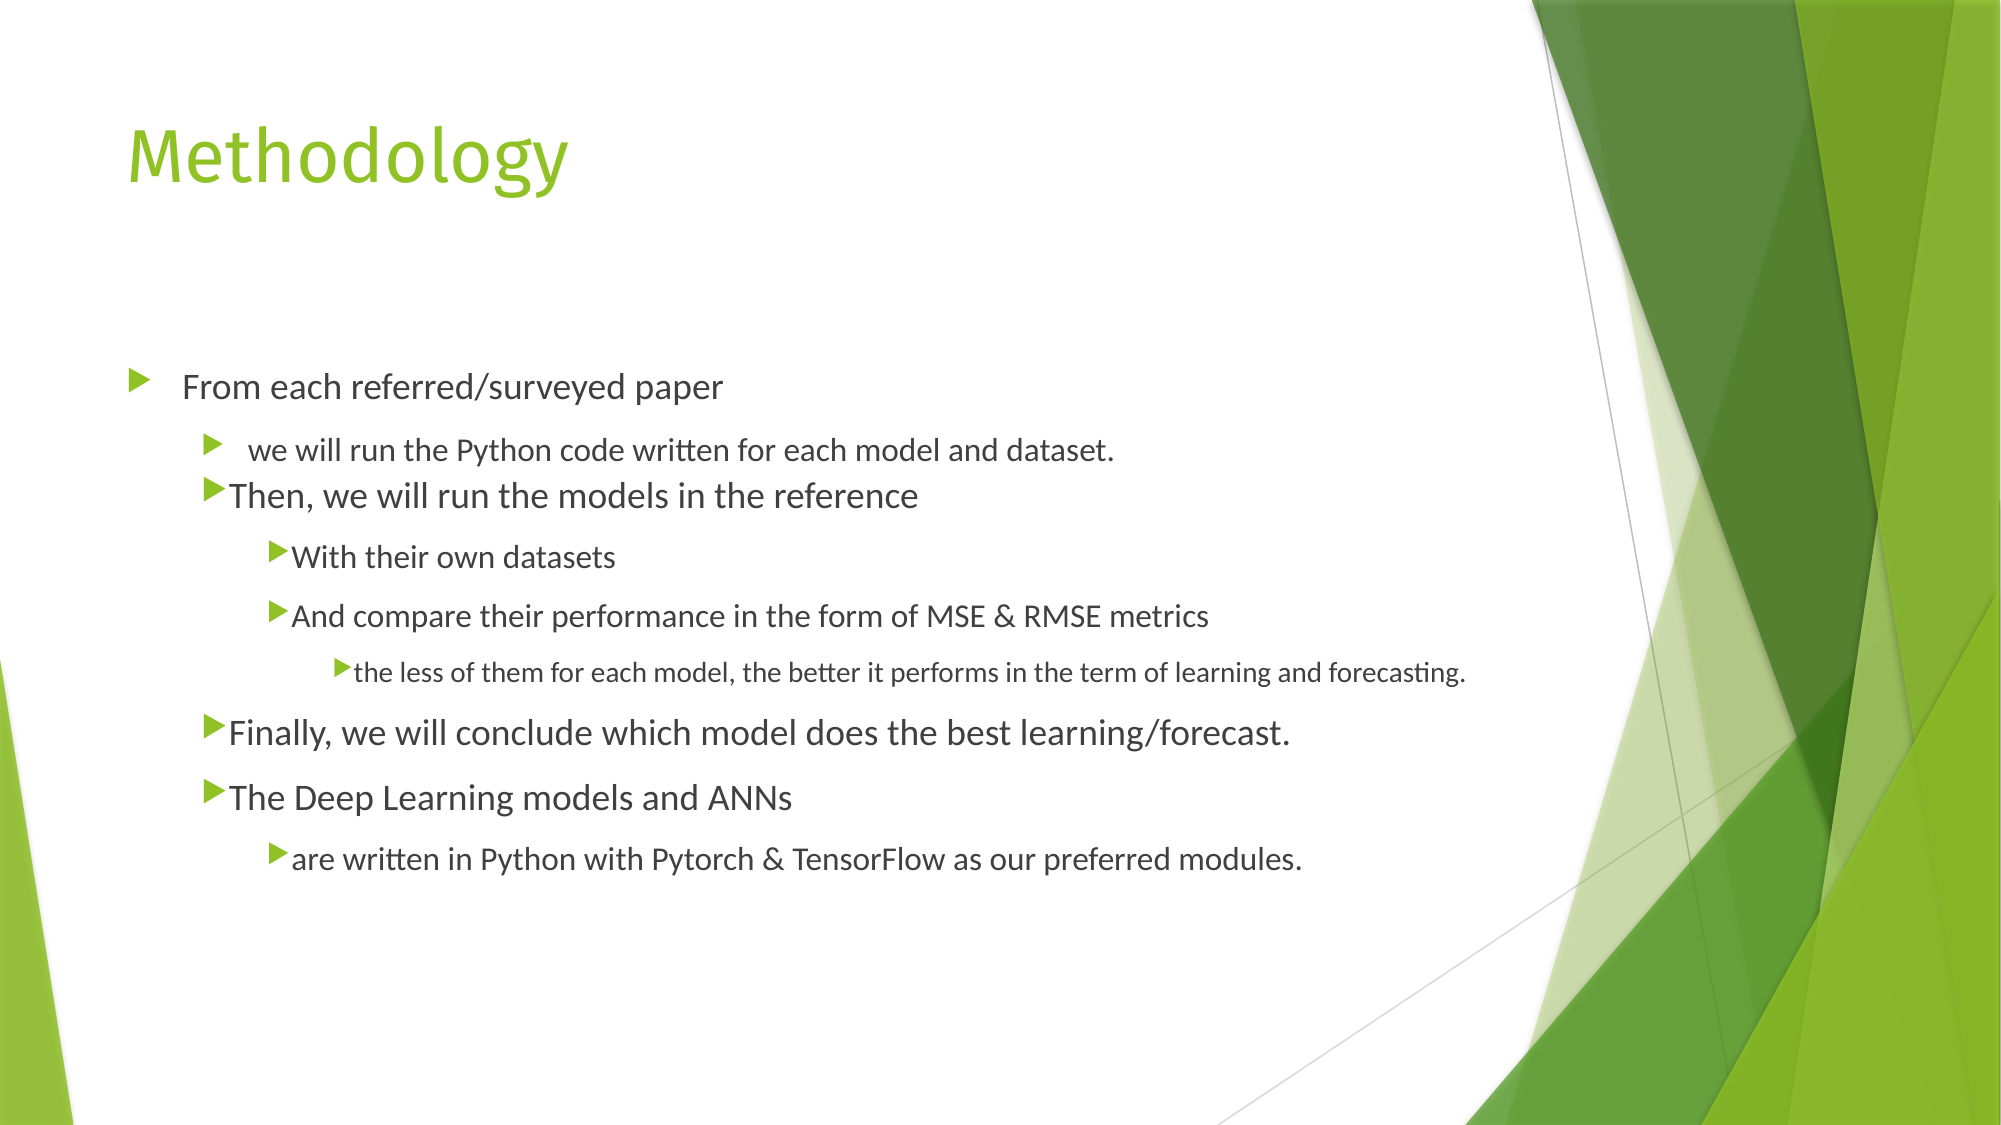

# Methodology
From each referred/surveyed paper
we will run the Python code written for each model and dataset.
Then, we will run the models in the reference
With their own datasets
And compare their performance in the form of MSE & RMSE metrics
the less of them for each model, the better it performs in the term of learning and forecasting.
Finally, we will conclude which model does the best learning/forecast.
The Deep Learning models and ANNs
are written in Python with Pytorch & TensorFlow as our preferred modules.